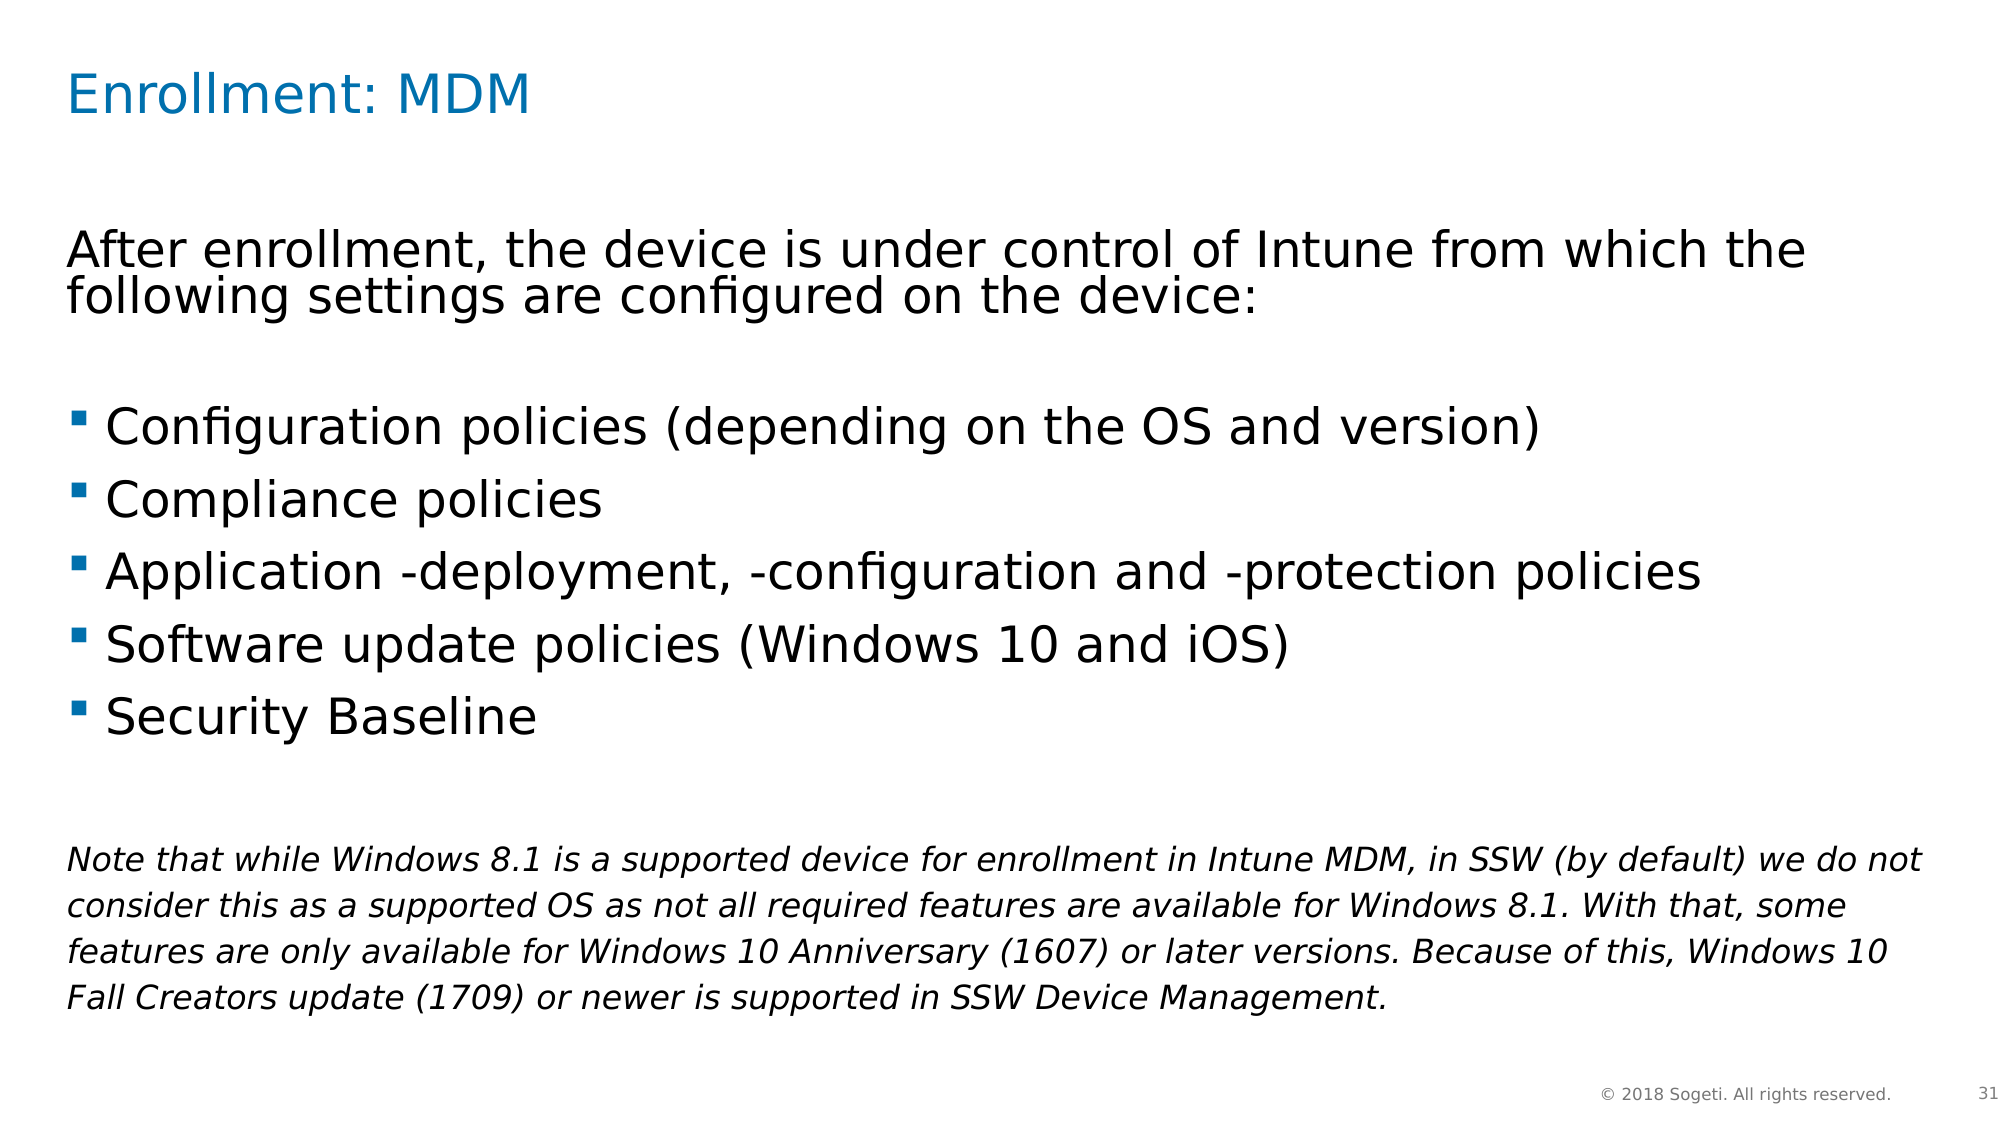

# Enrollment: MDM
After enrollment, the device is under control of Intune from which the following settings are configured on the device:

Configuration policies (depending on the OS and version)
Compliance policies
Application -deployment, -configuration and -protection policies
Software update policies (Windows 10 and iOS)
Security Baseline

Note that while Windows 8.1 is a supported device for enrollment in Intune MDM, in SSW (by default) we do not consider this as a supported OS as not all required features are available for Windows 8.1. With that, some features are only available for Windows 10 Anniversary (1607) or later versions. Because of this, Windows 10 Fall Creators update (1709) or newer is supported in SSW Device Management.